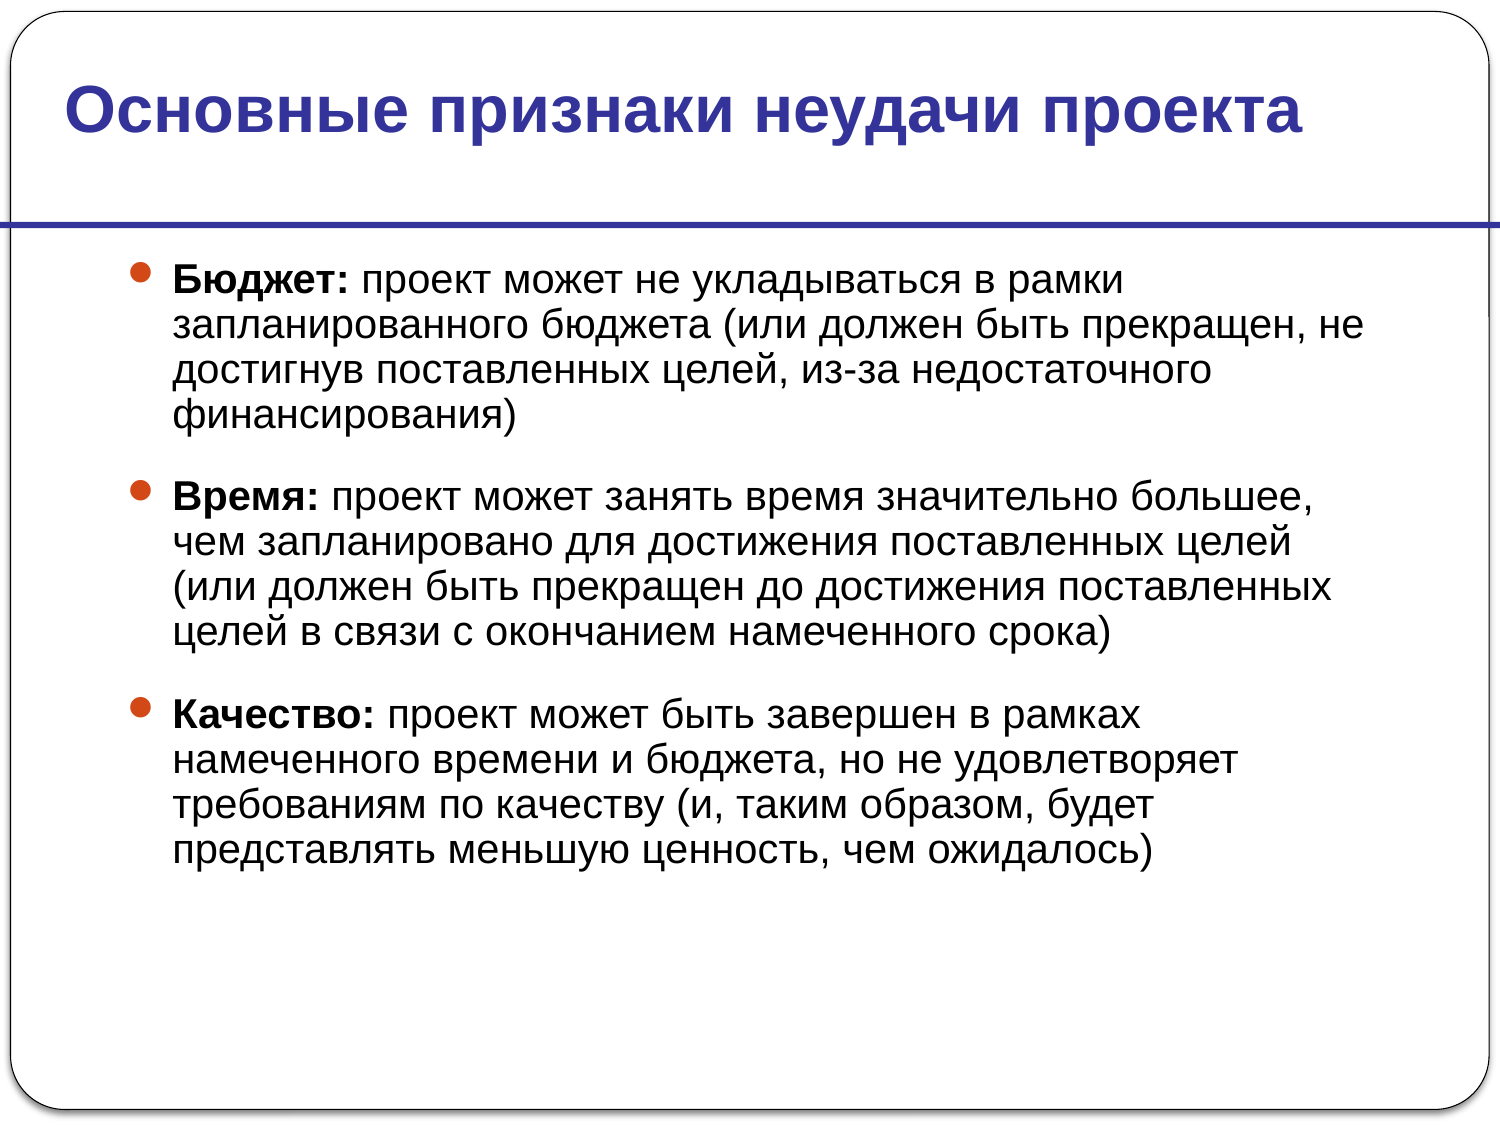

Основные признаки неудачи проекта

Бюджет: проект может не укладываться в рамки запланированного бюджета (или должен быть прекращен, не достигнув поставленных целей, из-за недостаточного финансирования)
Время: проект может занять время значительно большее, чем запланировано для достижения поставленных целей (или должен быть прекращен до достижения поставленных целей в связи с окончанием намеченного срока)
Качество: проект может быть завершен в рамках намеченного времени и бюджета, но не удовлетворяет требованиям по качеству (и, таким образом, будет представлять меньшую ценность, чем ожидалось)